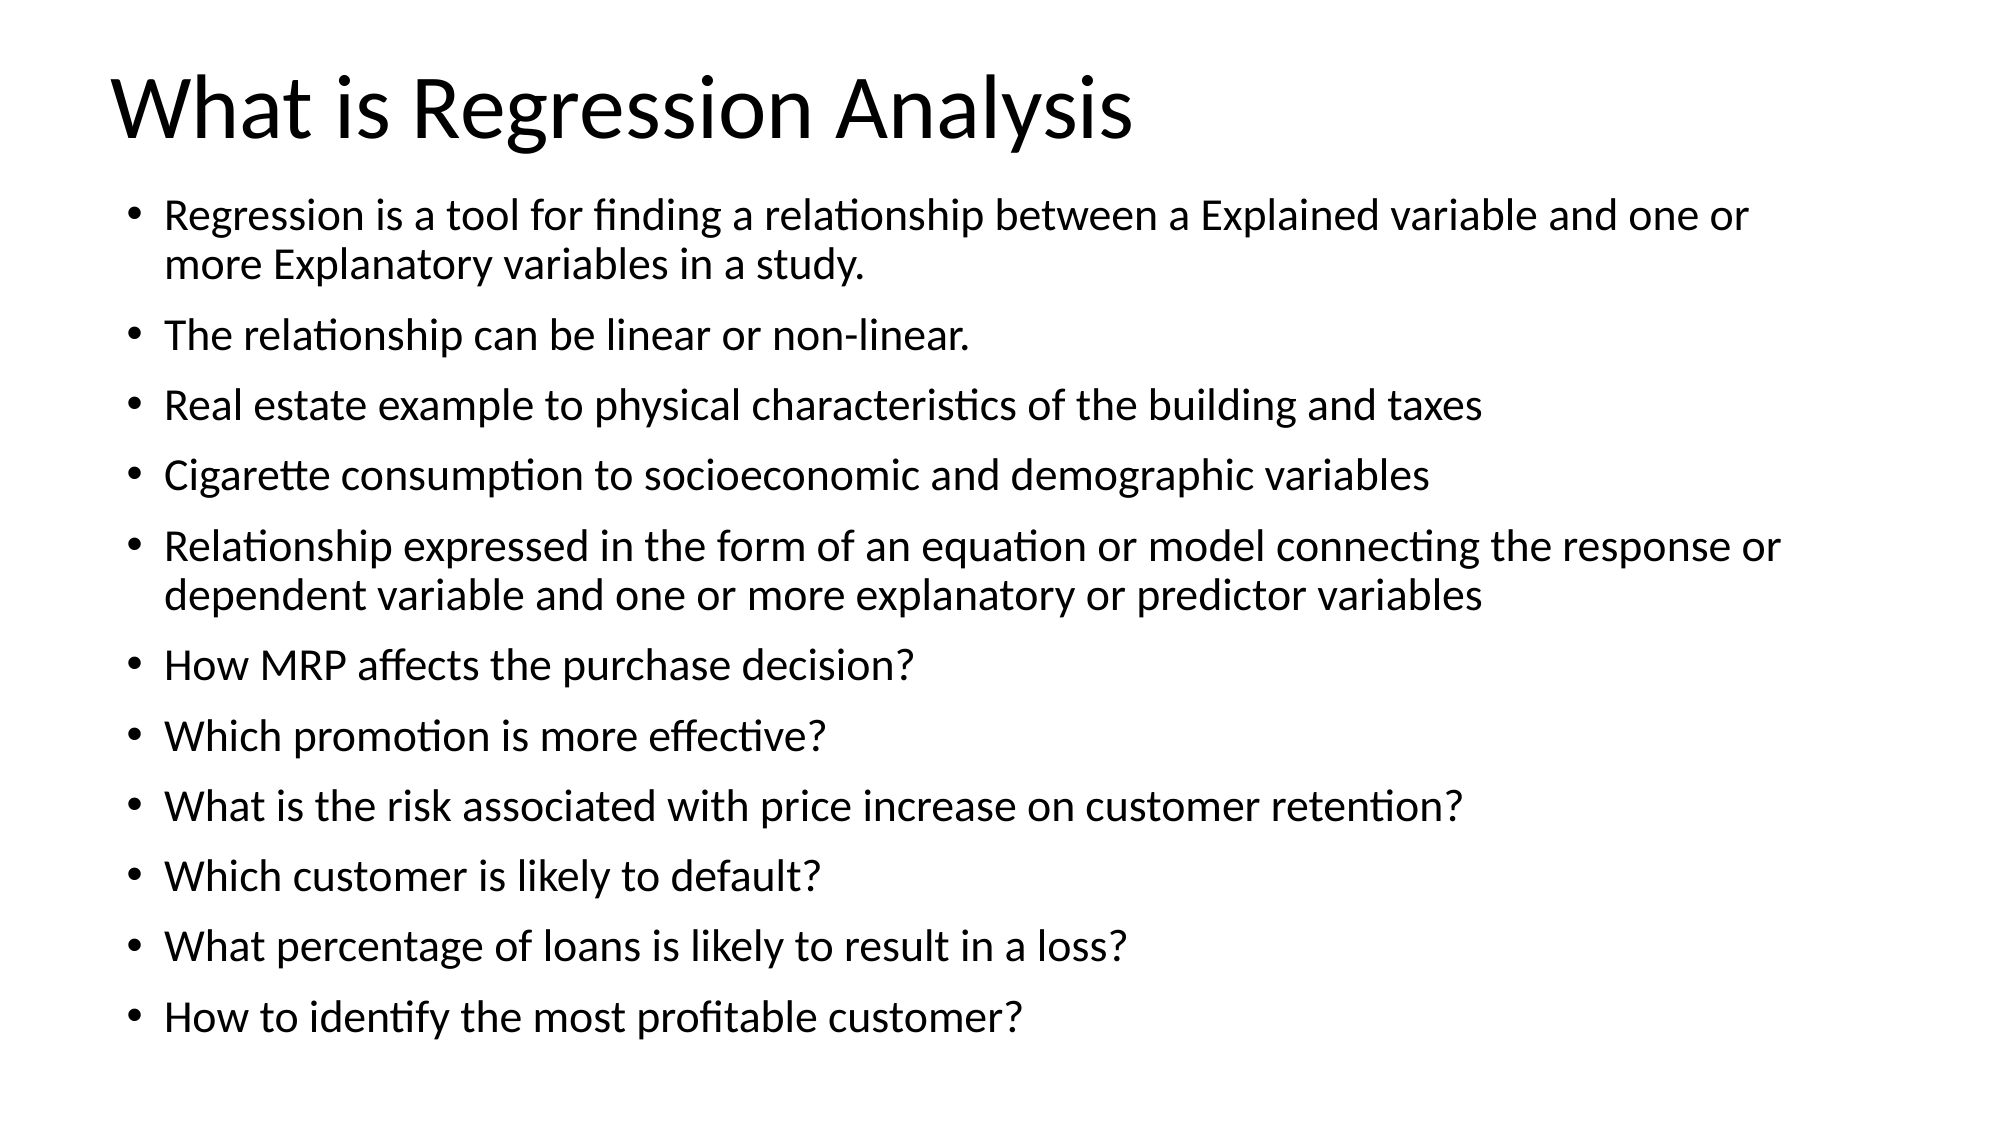

# What is Regression Analysis
Regression is a tool for finding a relationship between a Explained variable and one or more Explanatory variables in a study.
The relationship can be linear or non-linear.
Real estate example to physical characteristics of the building and taxes
Cigarette consumption to socioeconomic and demographic variables
Relationship expressed in the form of an equation or model connecting the response or dependent variable and one or more explanatory or predictor variables
How MRP affects the purchase decision?
Which promotion is more effective?
What is the risk associated with price increase on customer retention?
Which customer is likely to default?
What percentage of loans is likely to result in a loss?
How to identify the most profitable customer?